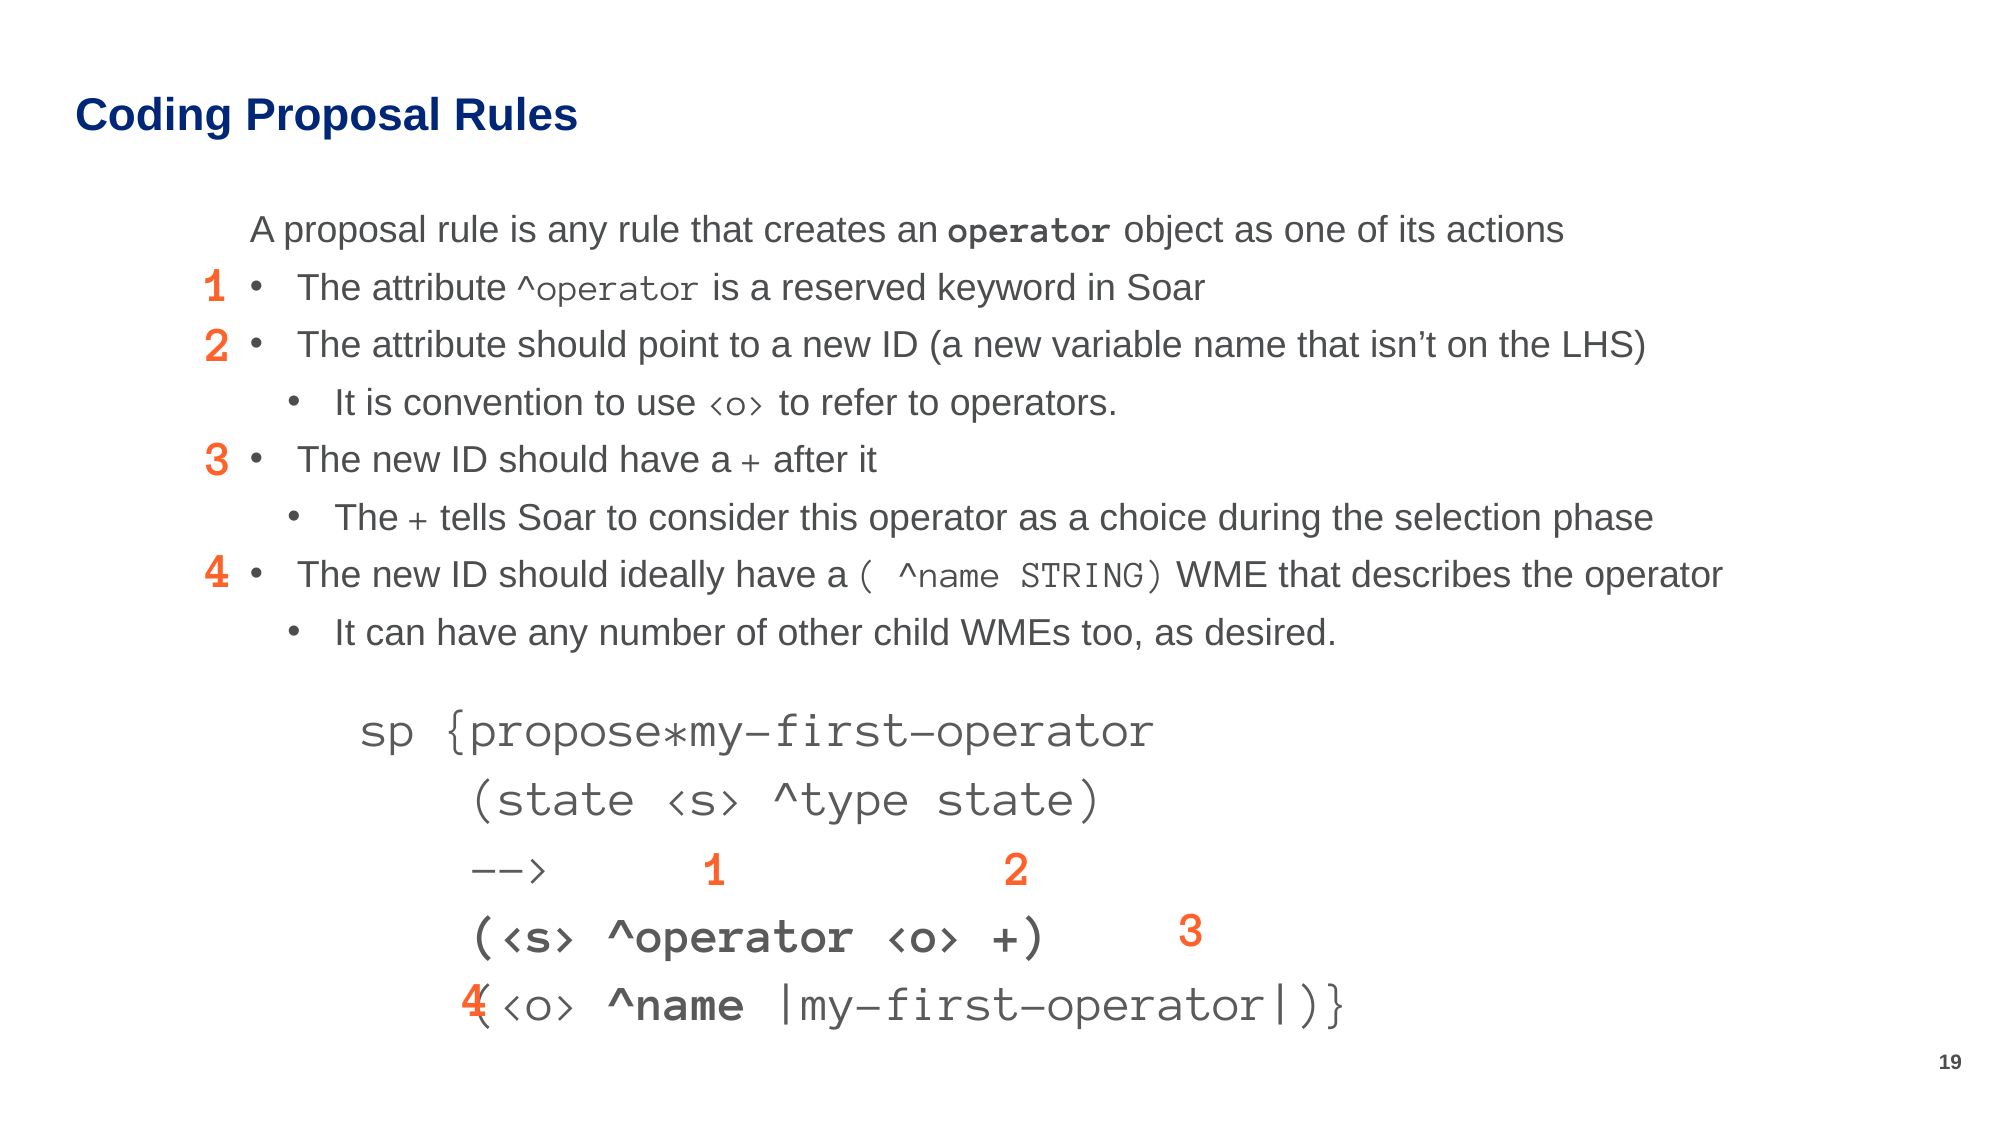

# Coding Proposal Rules
A proposal rule is any rule that creates an operator object as one of its actions
The attribute ^operator is a reserved keyword in Soar
The attribute should point to a new ID (a new variable name that isn’t on the LHS)
It is convention to use <o> to refer to operators.
The new ID should have a + after it
The + tells Soar to consider this operator as a choice during the selection phase
The new ID should ideally have a ( ^name STRING) WME that describes the operator
It can have any number of other child WMEs too, as desired.
1
2
3
4
sp {propose*my-first-operator
    (state <s> ^type state)
    -->
    (<s> ^operator <o> +)
    (<o> ^name |my-first-operator|)}
1
2
3
4